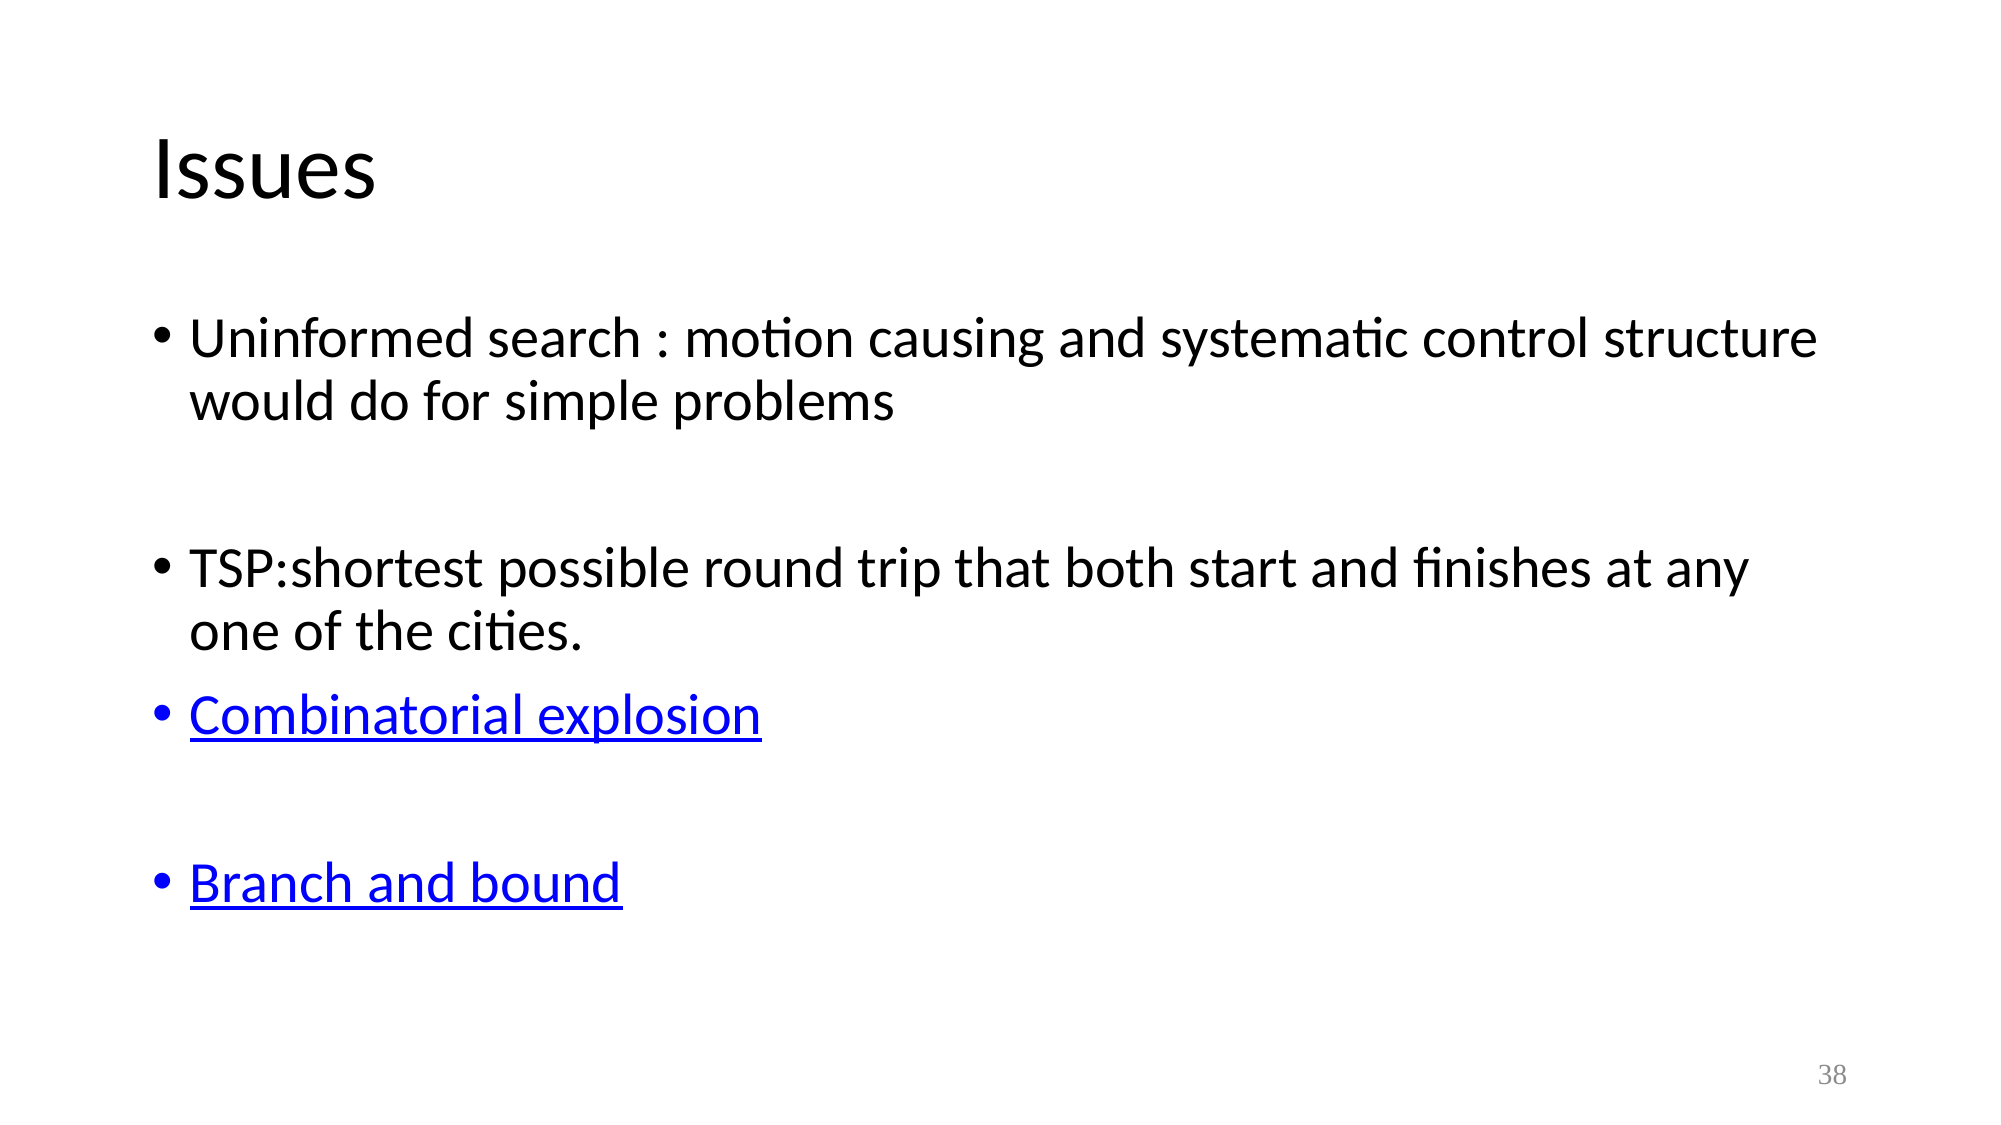

# Issues
Uninformed search : motion causing and systematic control structure would do for simple problems

TSP:shortest possible round trip that both start and finishes at any one of the cities.
Combinatorial explosion

Branch and bound
38